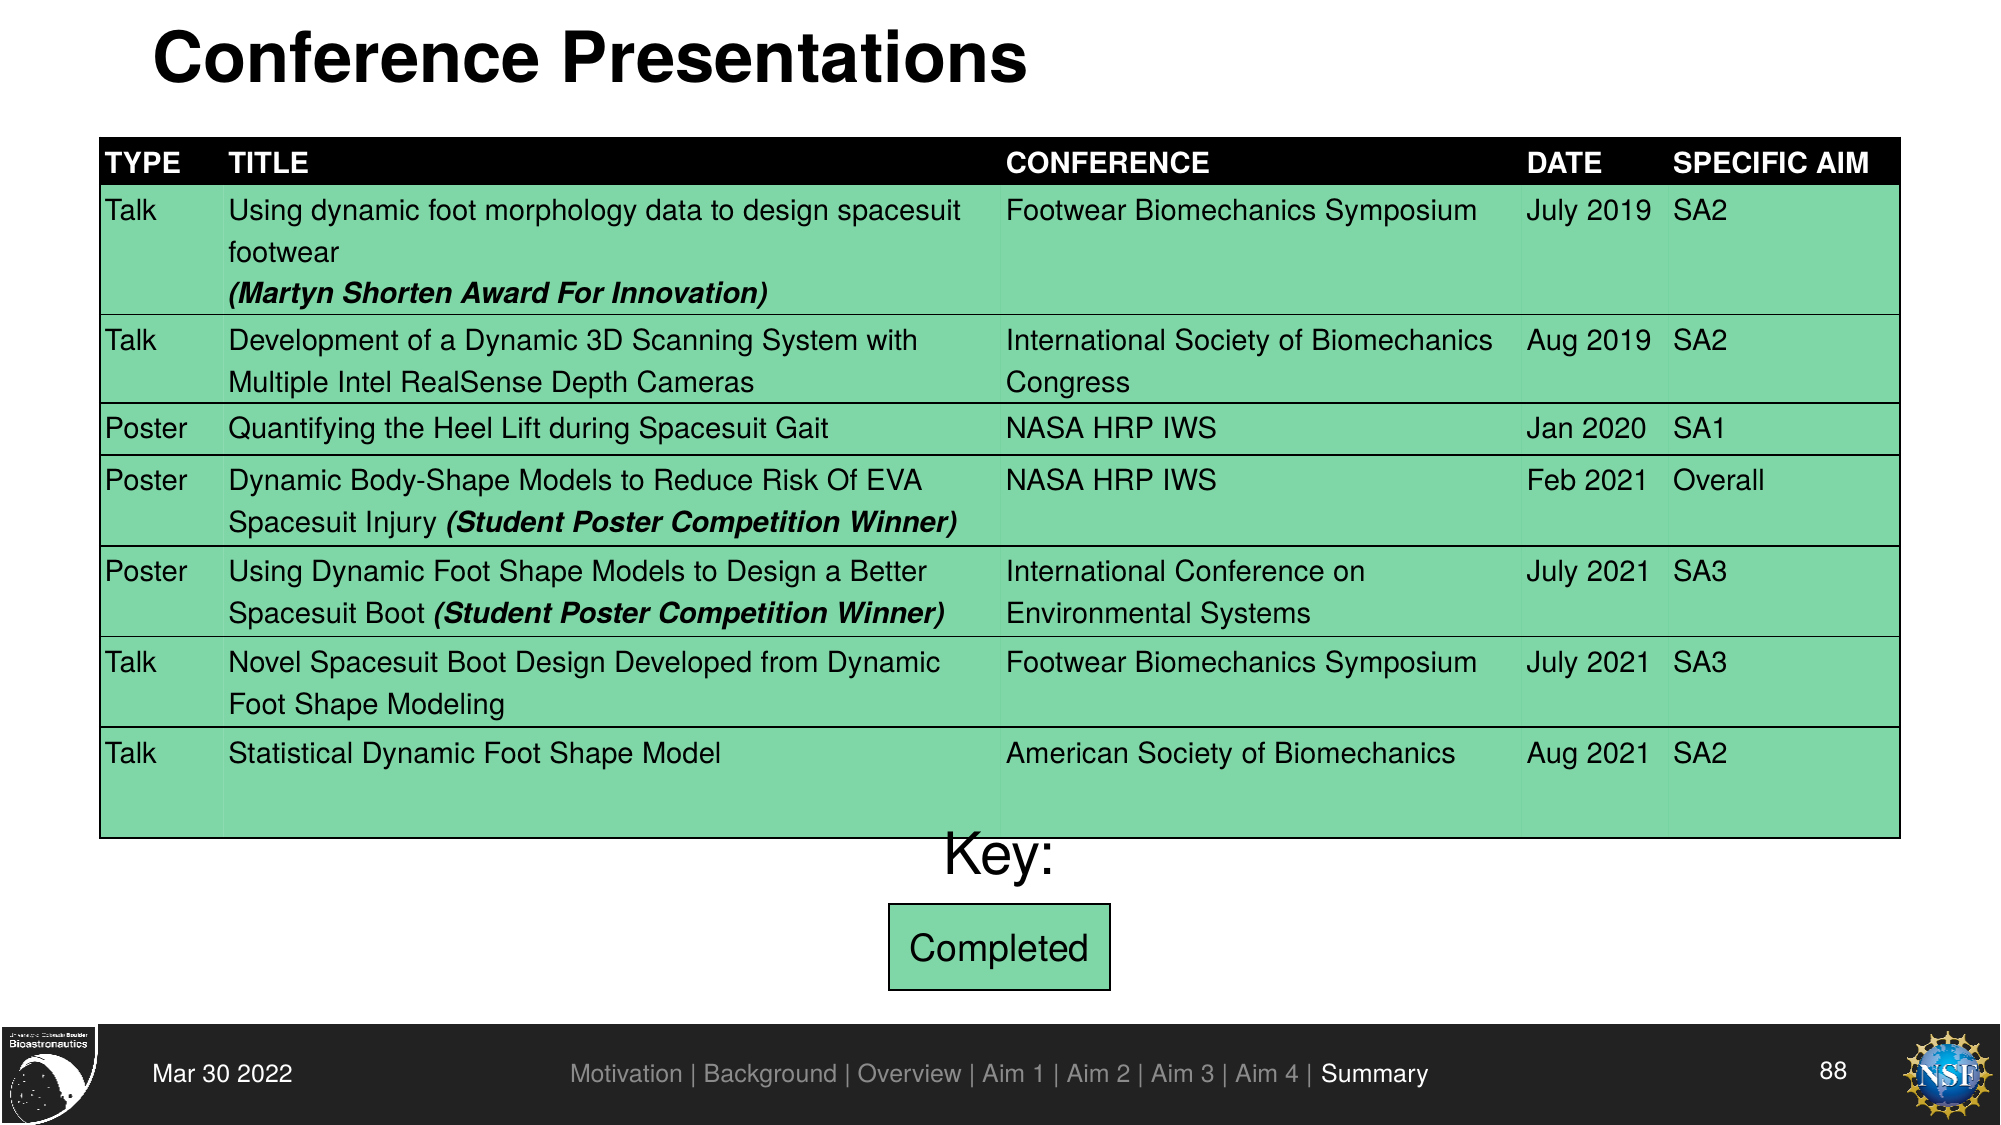

# Conference Presentations
| TYPE | TITLE | CONFERENCE | DATE | Specific Aim |
| --- | --- | --- | --- | --- |
| Talk | Using dynamic foot morphology data to design spacesuit footwear (Martyn Shorten Award For Innovation) | Footwear Biomechanics Symposium | July 2019 | SA2 |
| Talk | Development of a Dynamic 3D Scanning System with Multiple Intel RealSense Depth Cameras | International Society of Biomechanics Congress | Aug 2019 | SA2 |
| Poster | Quantifying the Heel Lift during Spacesuit Gait | NASA HRP IWS | Jan 2020 | SA1 |
| Poster | Dynamic Body-Shape Models to Reduce Risk Of EVA Spacesuit Injury (Student Poster Competition Winner) | NASA HRP IWS | Feb 2021 | Overall |
| Poster | Using Dynamic Foot Shape Models to Design a Better Spacesuit Boot (Student Poster Competition Winner) | International Conference on Environmental Systems | July 2021 | SA3 |
| Talk | Novel Spacesuit Boot Design Developed from Dynamic Foot Shape Modeling | Footwear Biomechanics Symposium | July 2021 | SA3 |
| Talk | Statistical Dynamic Foot Shape Model | American Society of Biomechanics | Aug 2021 | SA2 |
Key:

Completed
Motivation | Background | Overview | Aim 1 | Aim 2 | Aim 3 | Aim 4 | Summary
Mar 30 2022
88